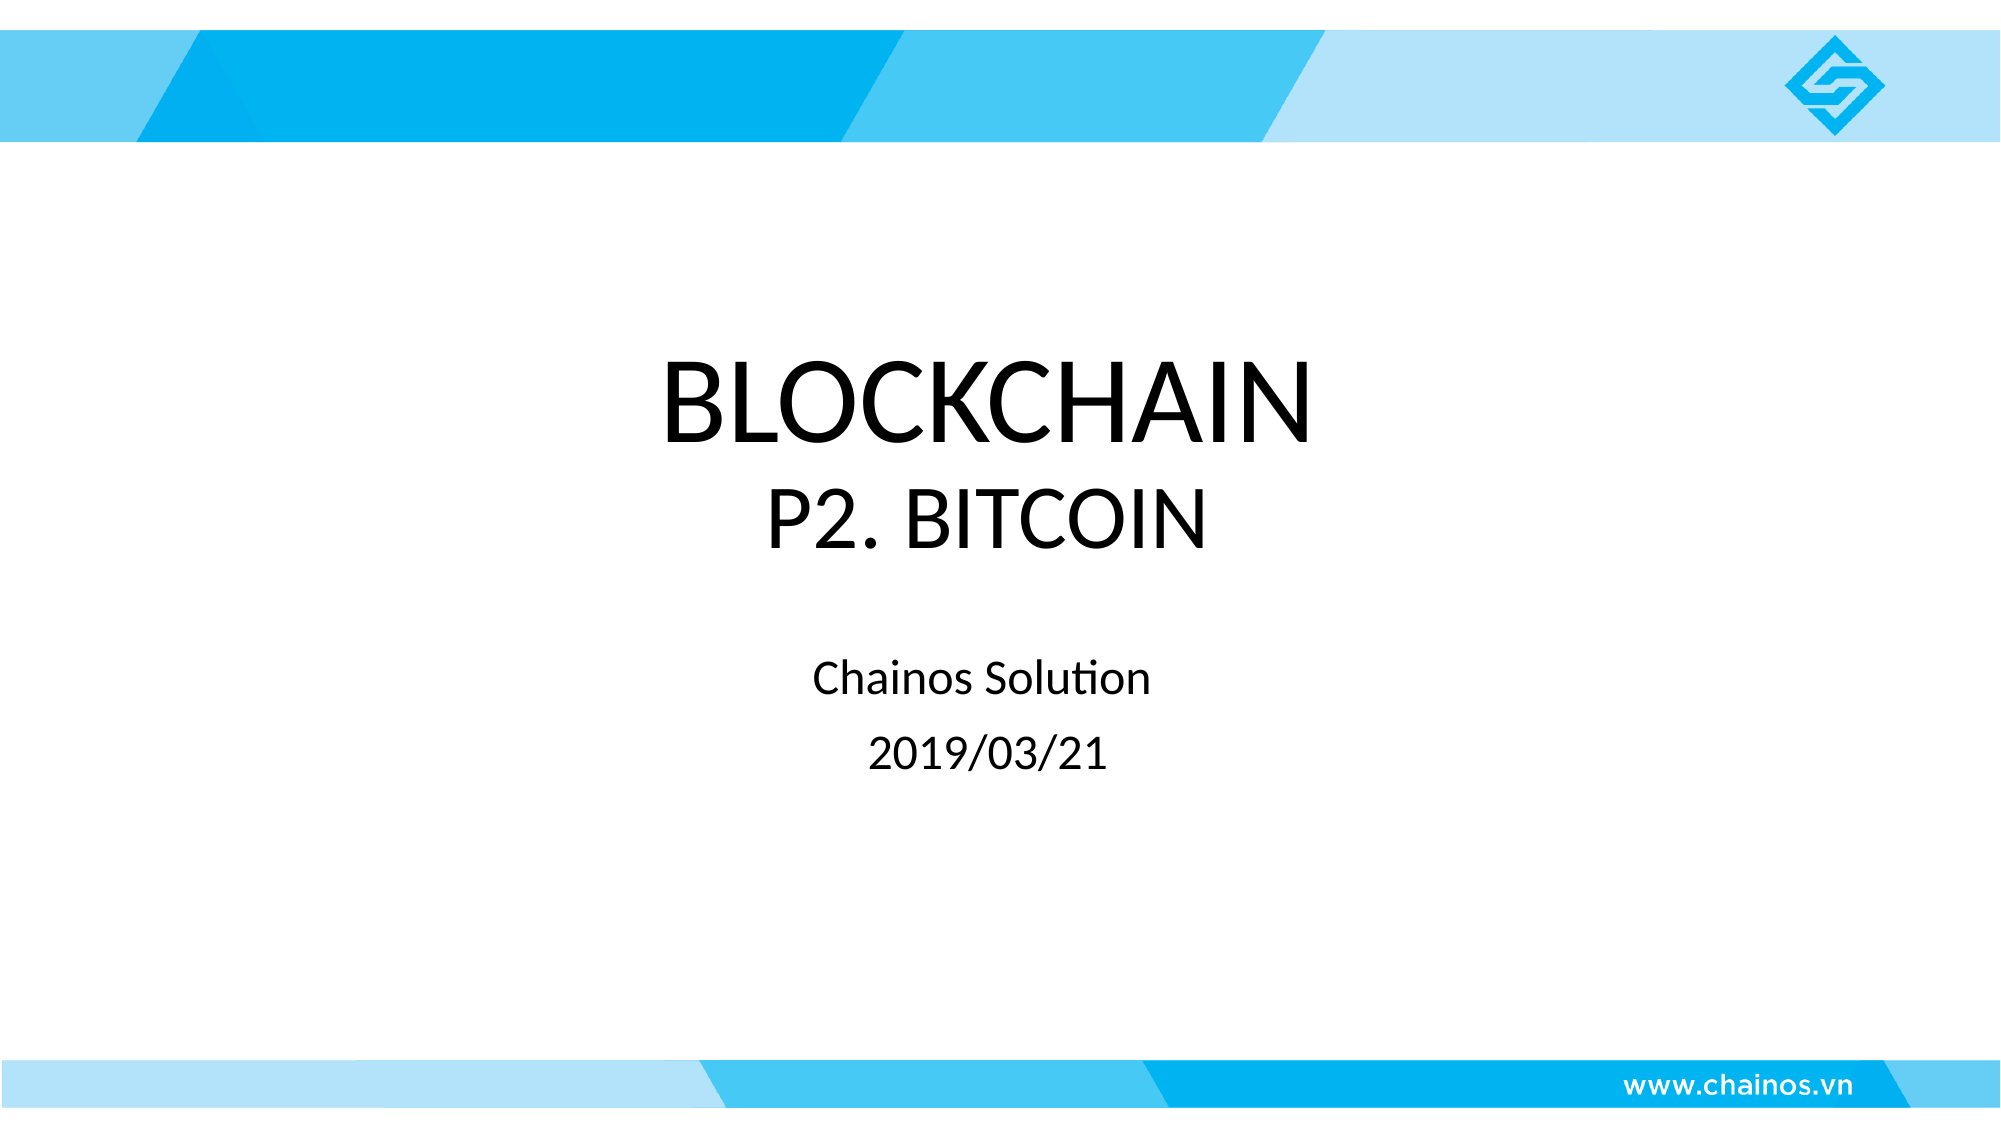

# BLOCKCHAIN P2. BITCOIN
Chainos Solution
2019/03/21